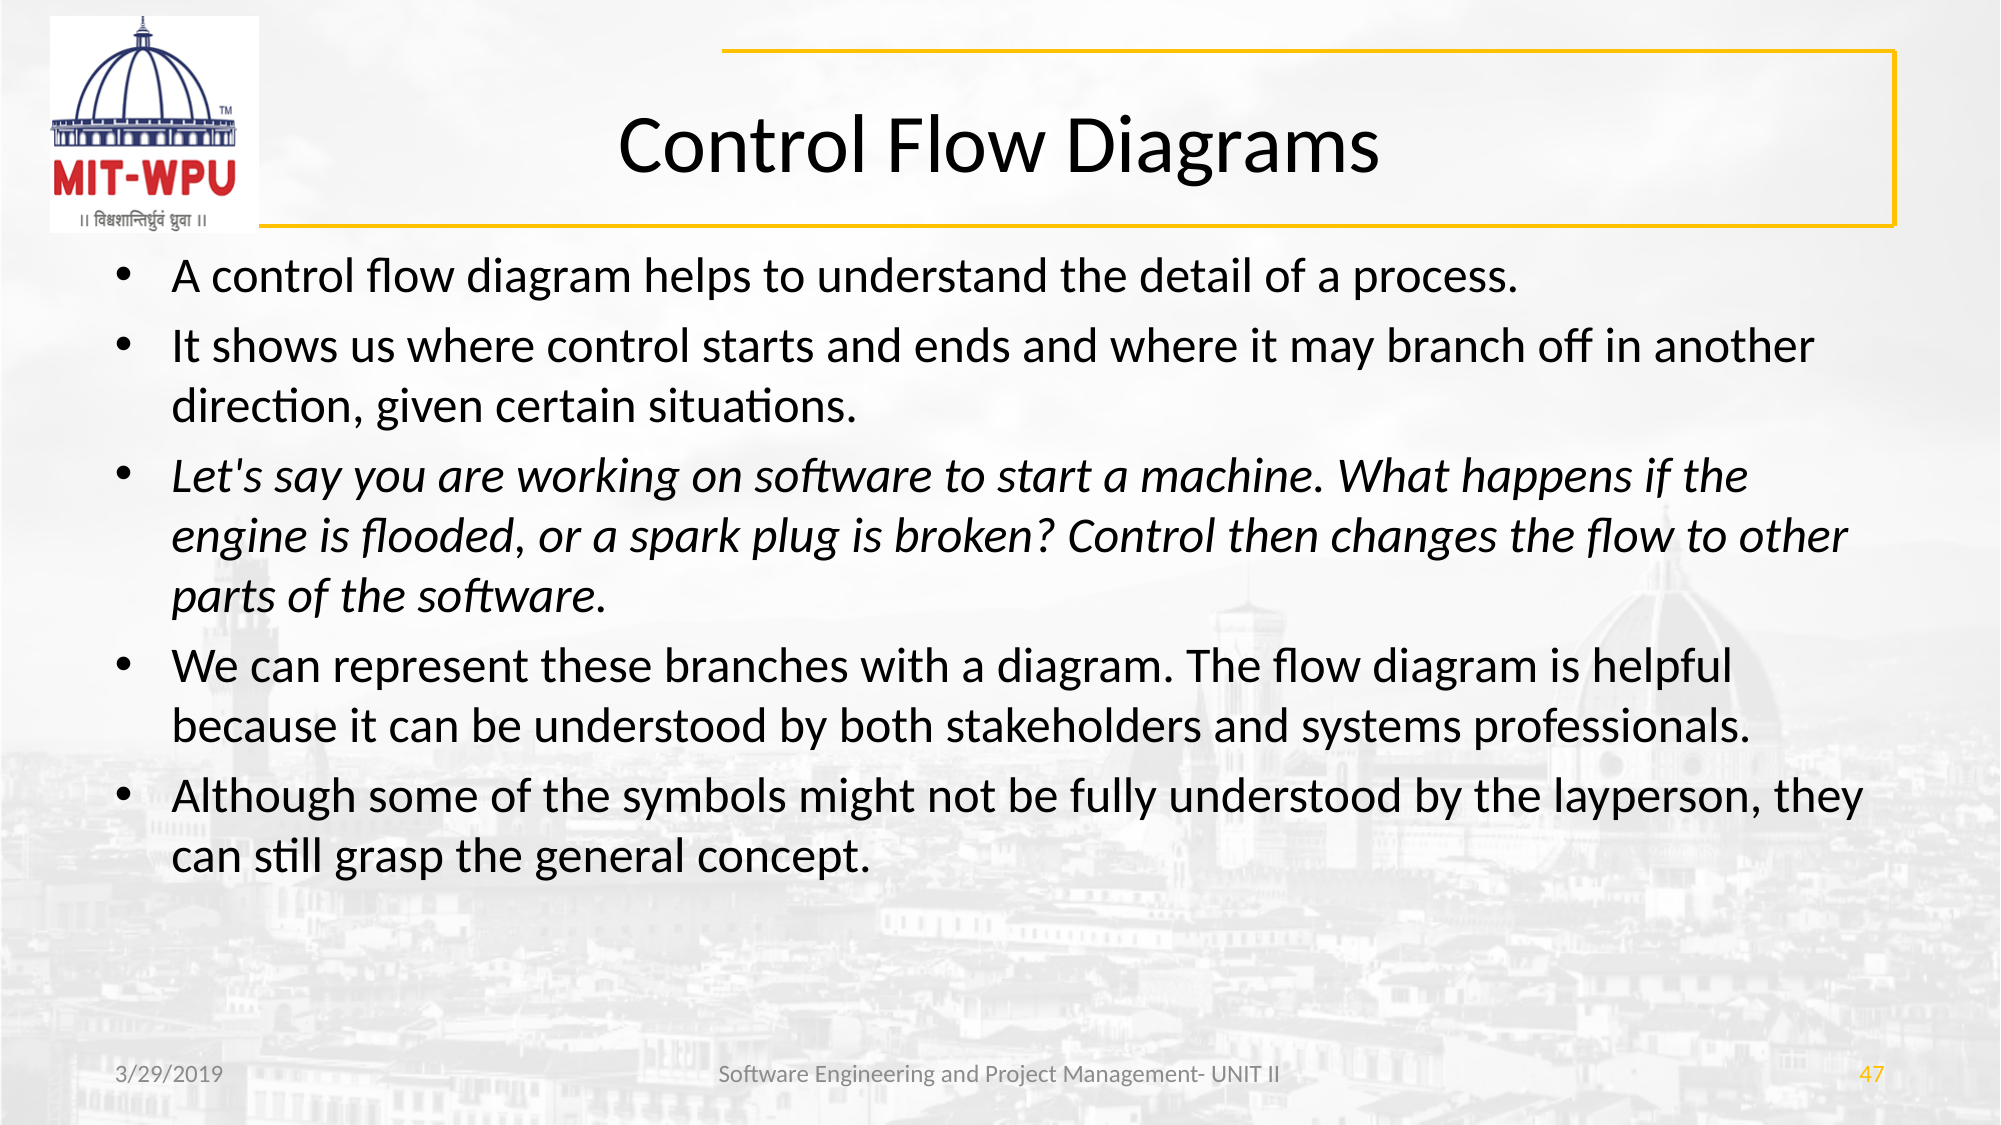

# Control Flow Diagrams
A control flow diagram helps to understand the detail of a process.
It shows us where control starts and ends and where it may branch off in another direction, given certain situations.
Let's say you are working on software to start a machine. What happens if the engine is flooded, or a spark plug is broken? Control then changes the flow to other parts of the software.
We can represent these branches with a diagram. The flow diagram is helpful because it can be understood by both stakeholders and systems professionals.
Although some of the symbols might not be fully understood by the layperson, they can still grasp the general concept.
3/29/2019
Software Engineering and Project Management- UNIT II
47